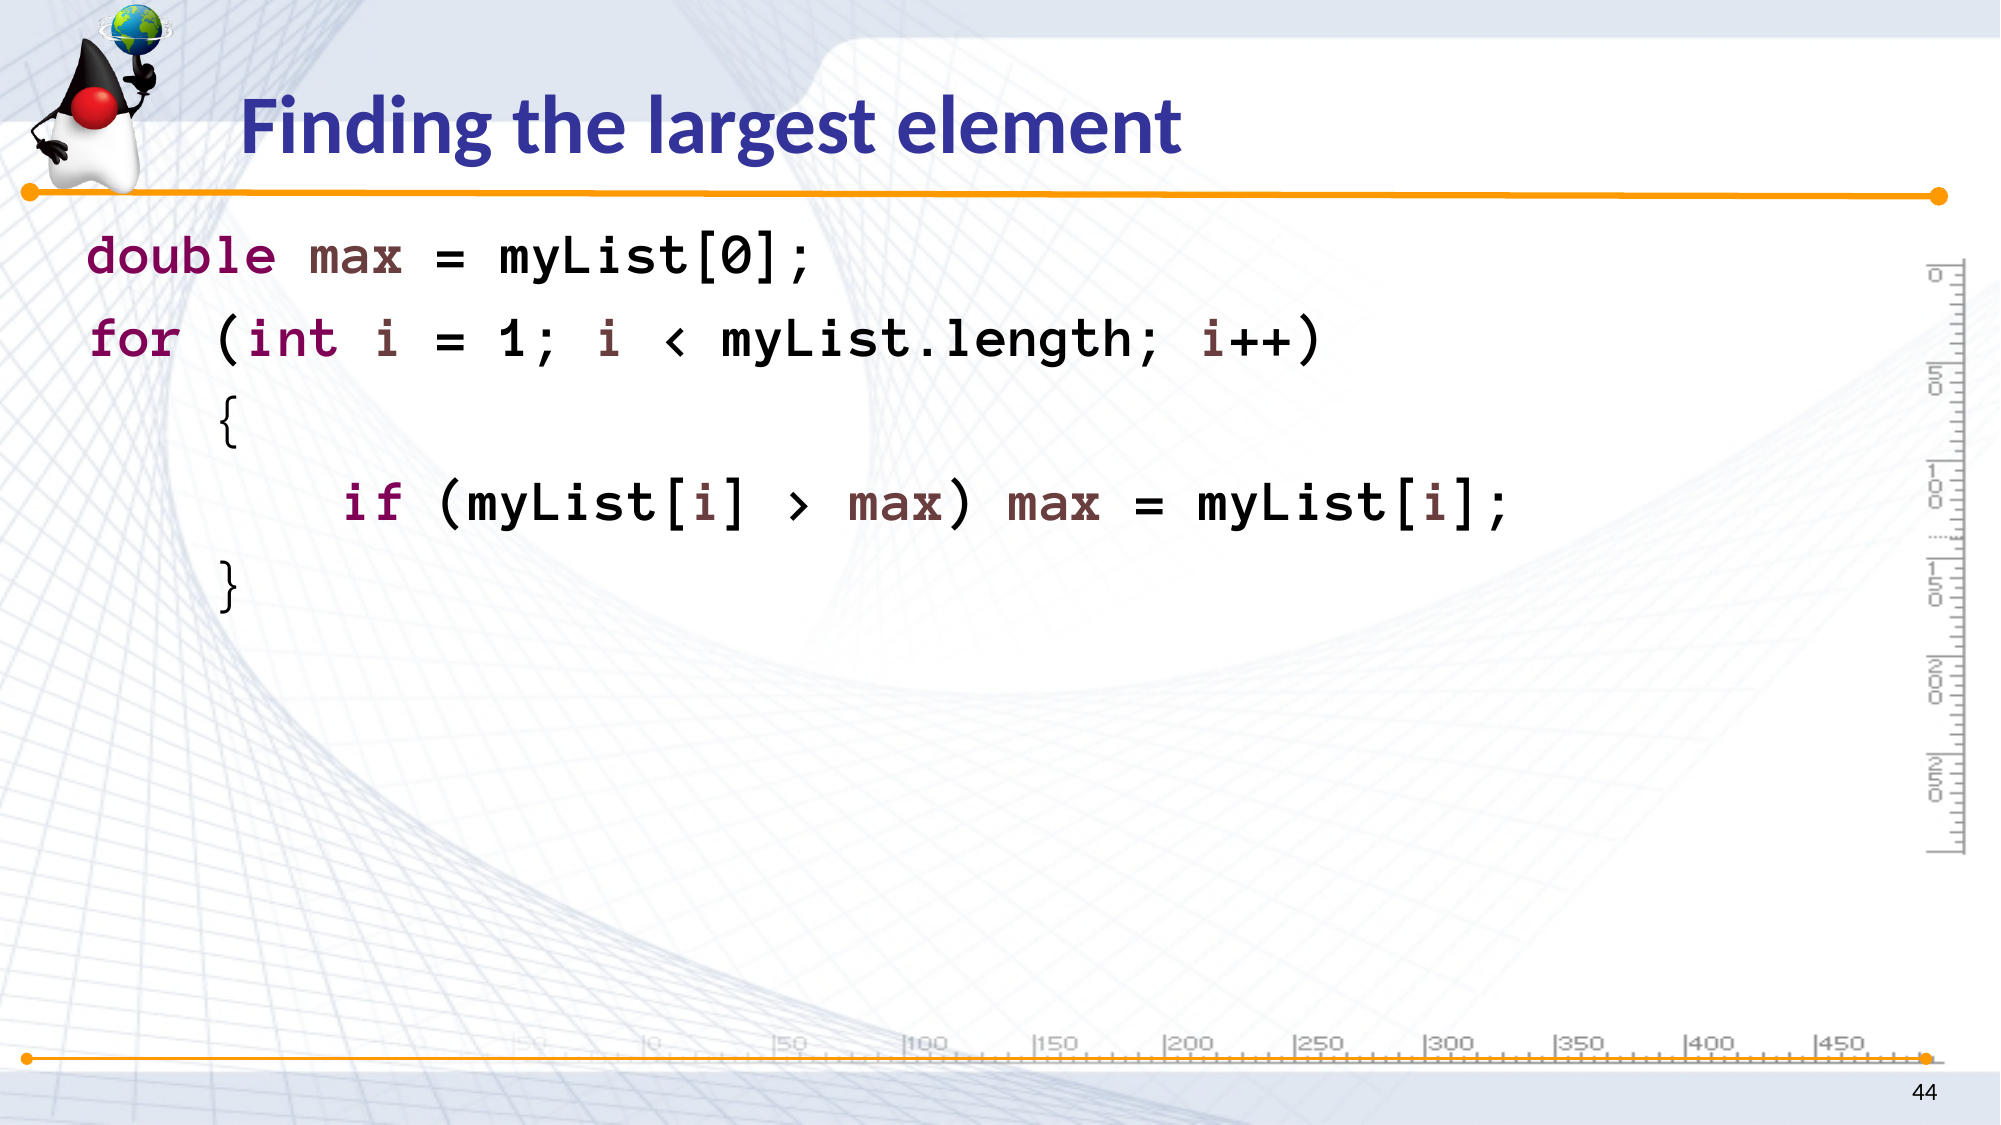

Finding the largest element
 double max = myList[0];
 for (int i = 1; i < myList.length; i++)
     {
         if (myList[i] > max) max = myList[i];
     }

44